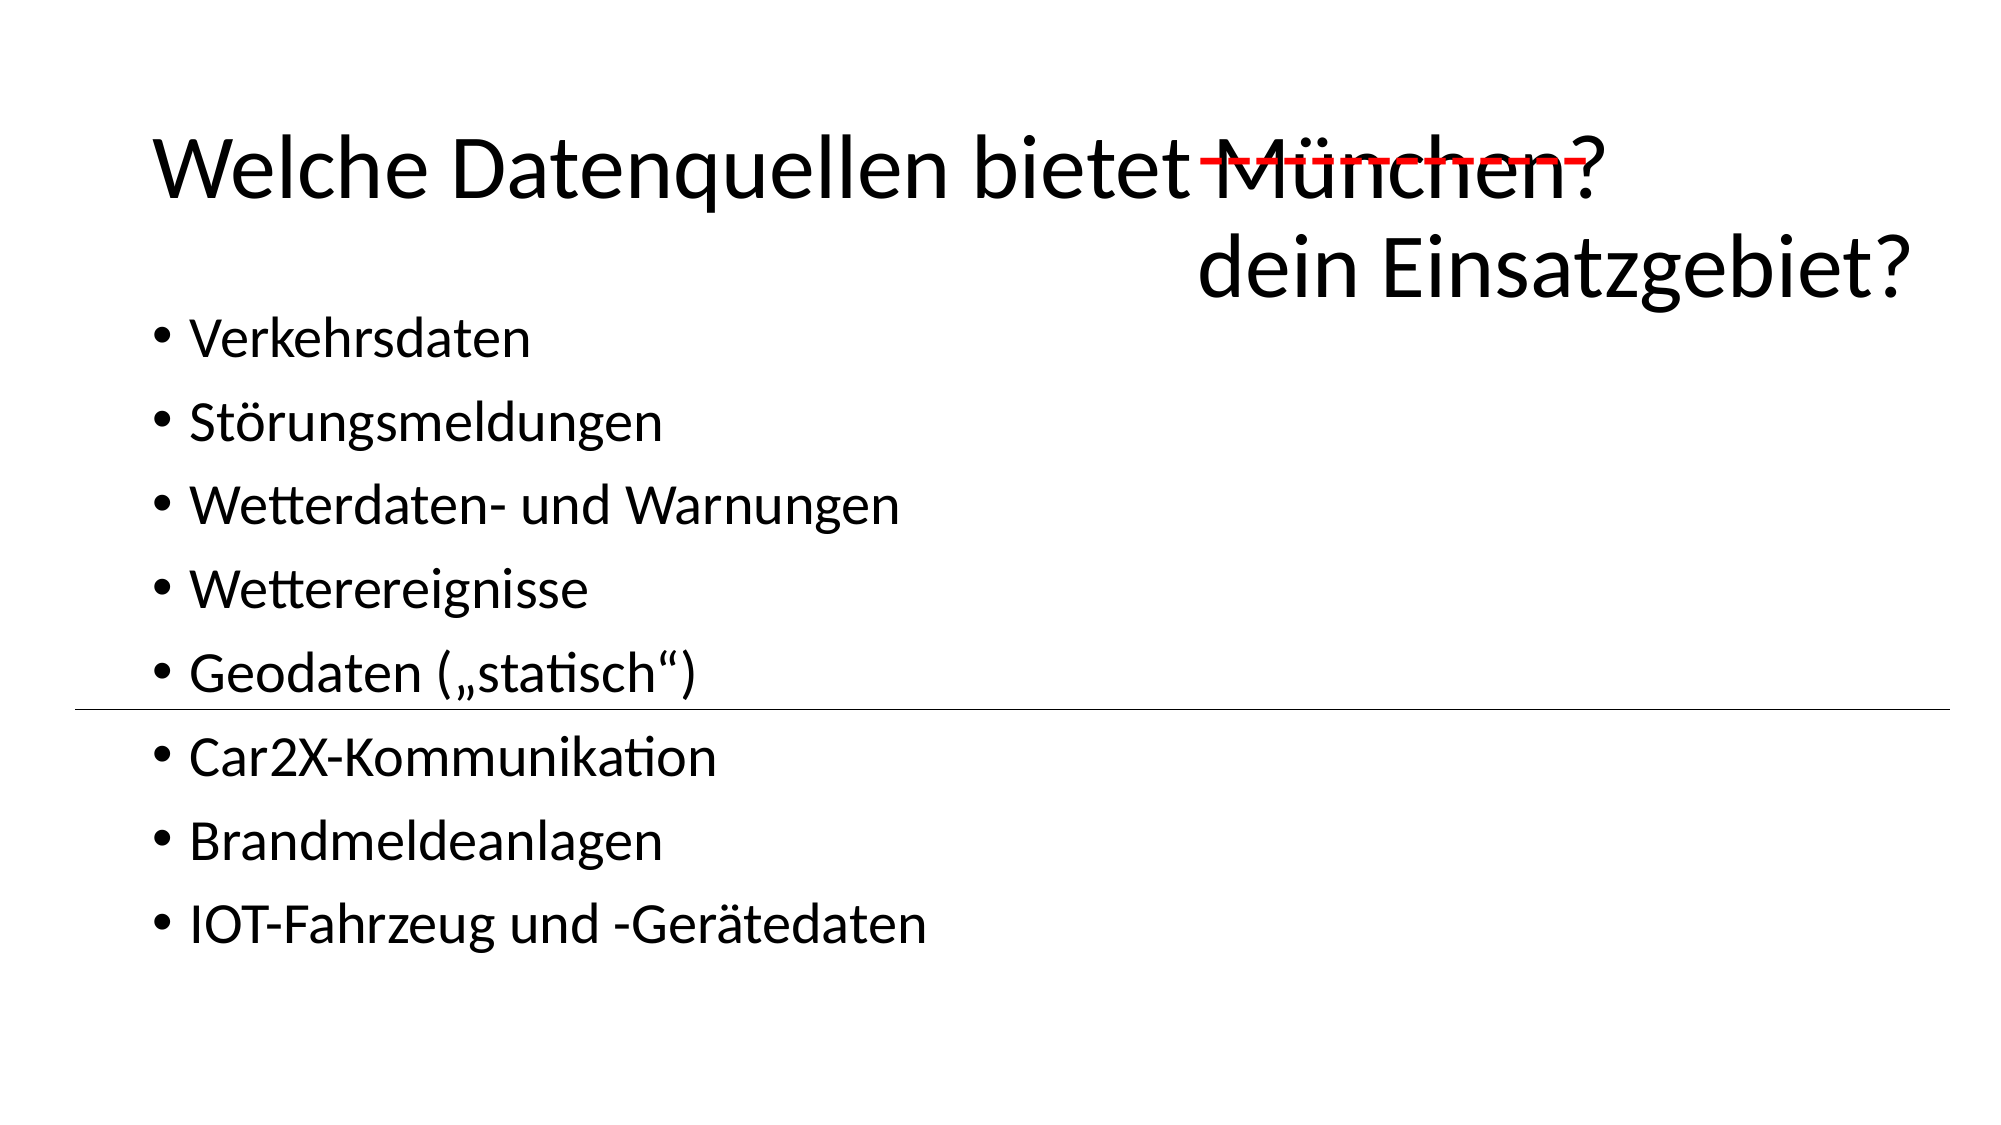

# Welche Datenquellen bietet München?
--------------
dein Einsatzgebiet?
Verkehrsdaten
Störungsmeldungen
Wetterdaten- und Warnungen
Wetterereignisse
Geodaten („statisch“)
Car2X-Kommunikation
Brandmeldeanlagen
IOT-Fahrzeug und -Gerätedaten